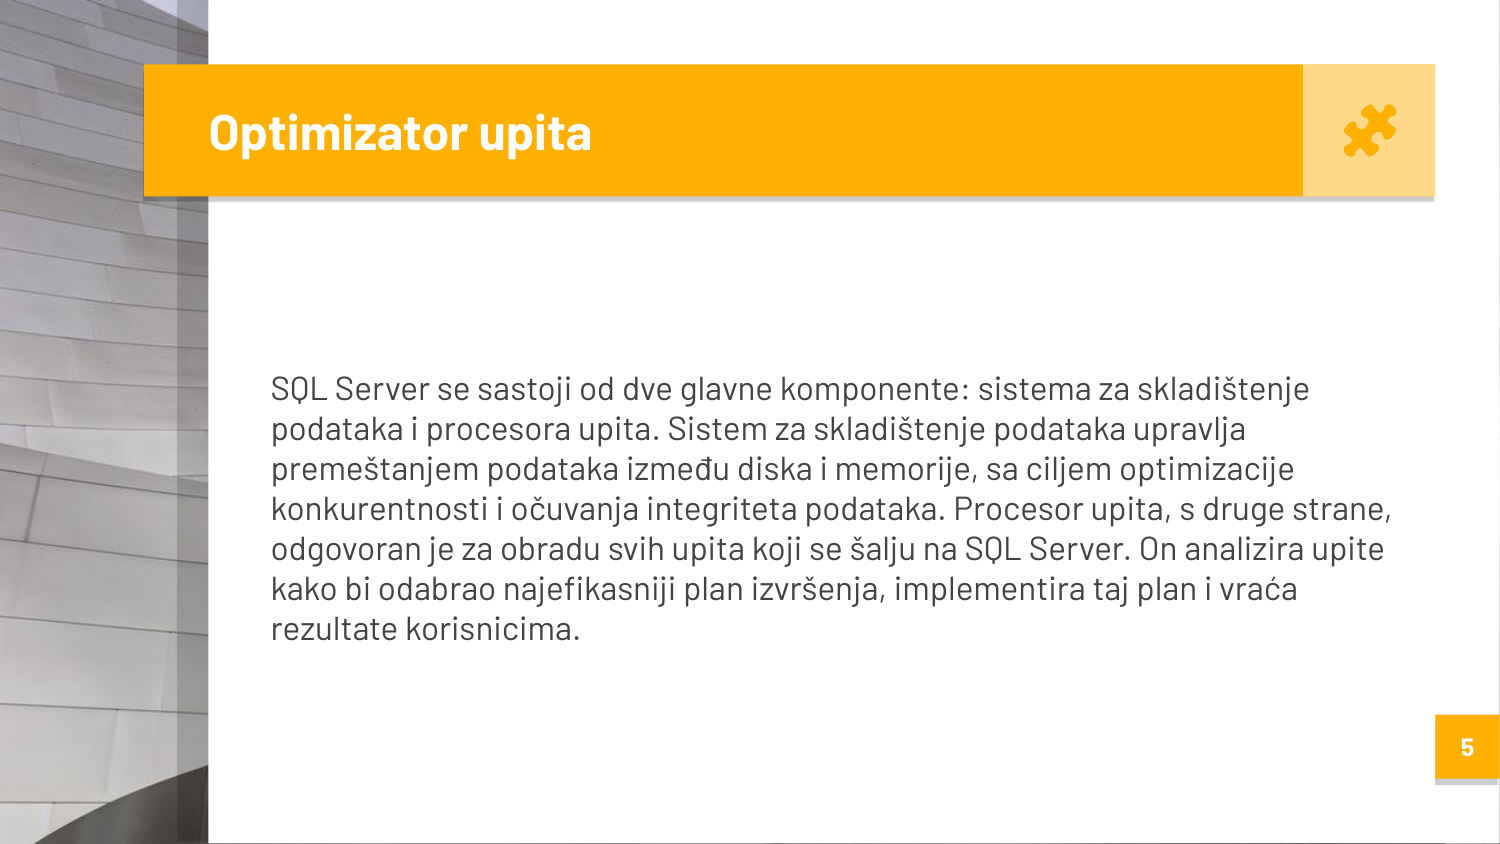

Optimizator upita

SQL Server se sastoji od dve glavne komponente: sistema za skladištenje podataka i procesora upita. Sistem za skladištenje podataka upravlja premeštanjem podataka između diska i memorije, sa ciljem optimizacije konkurentnosti i očuvanja integriteta podataka. Procesor upita, s druge strane, odgovoran je za obradu svih upita koji se šalju na SQL Server. On analizira upite kako bi odabrao najefikasniji plan izvršenja, implementira taj plan i vraća rezultate korisnicima.
5